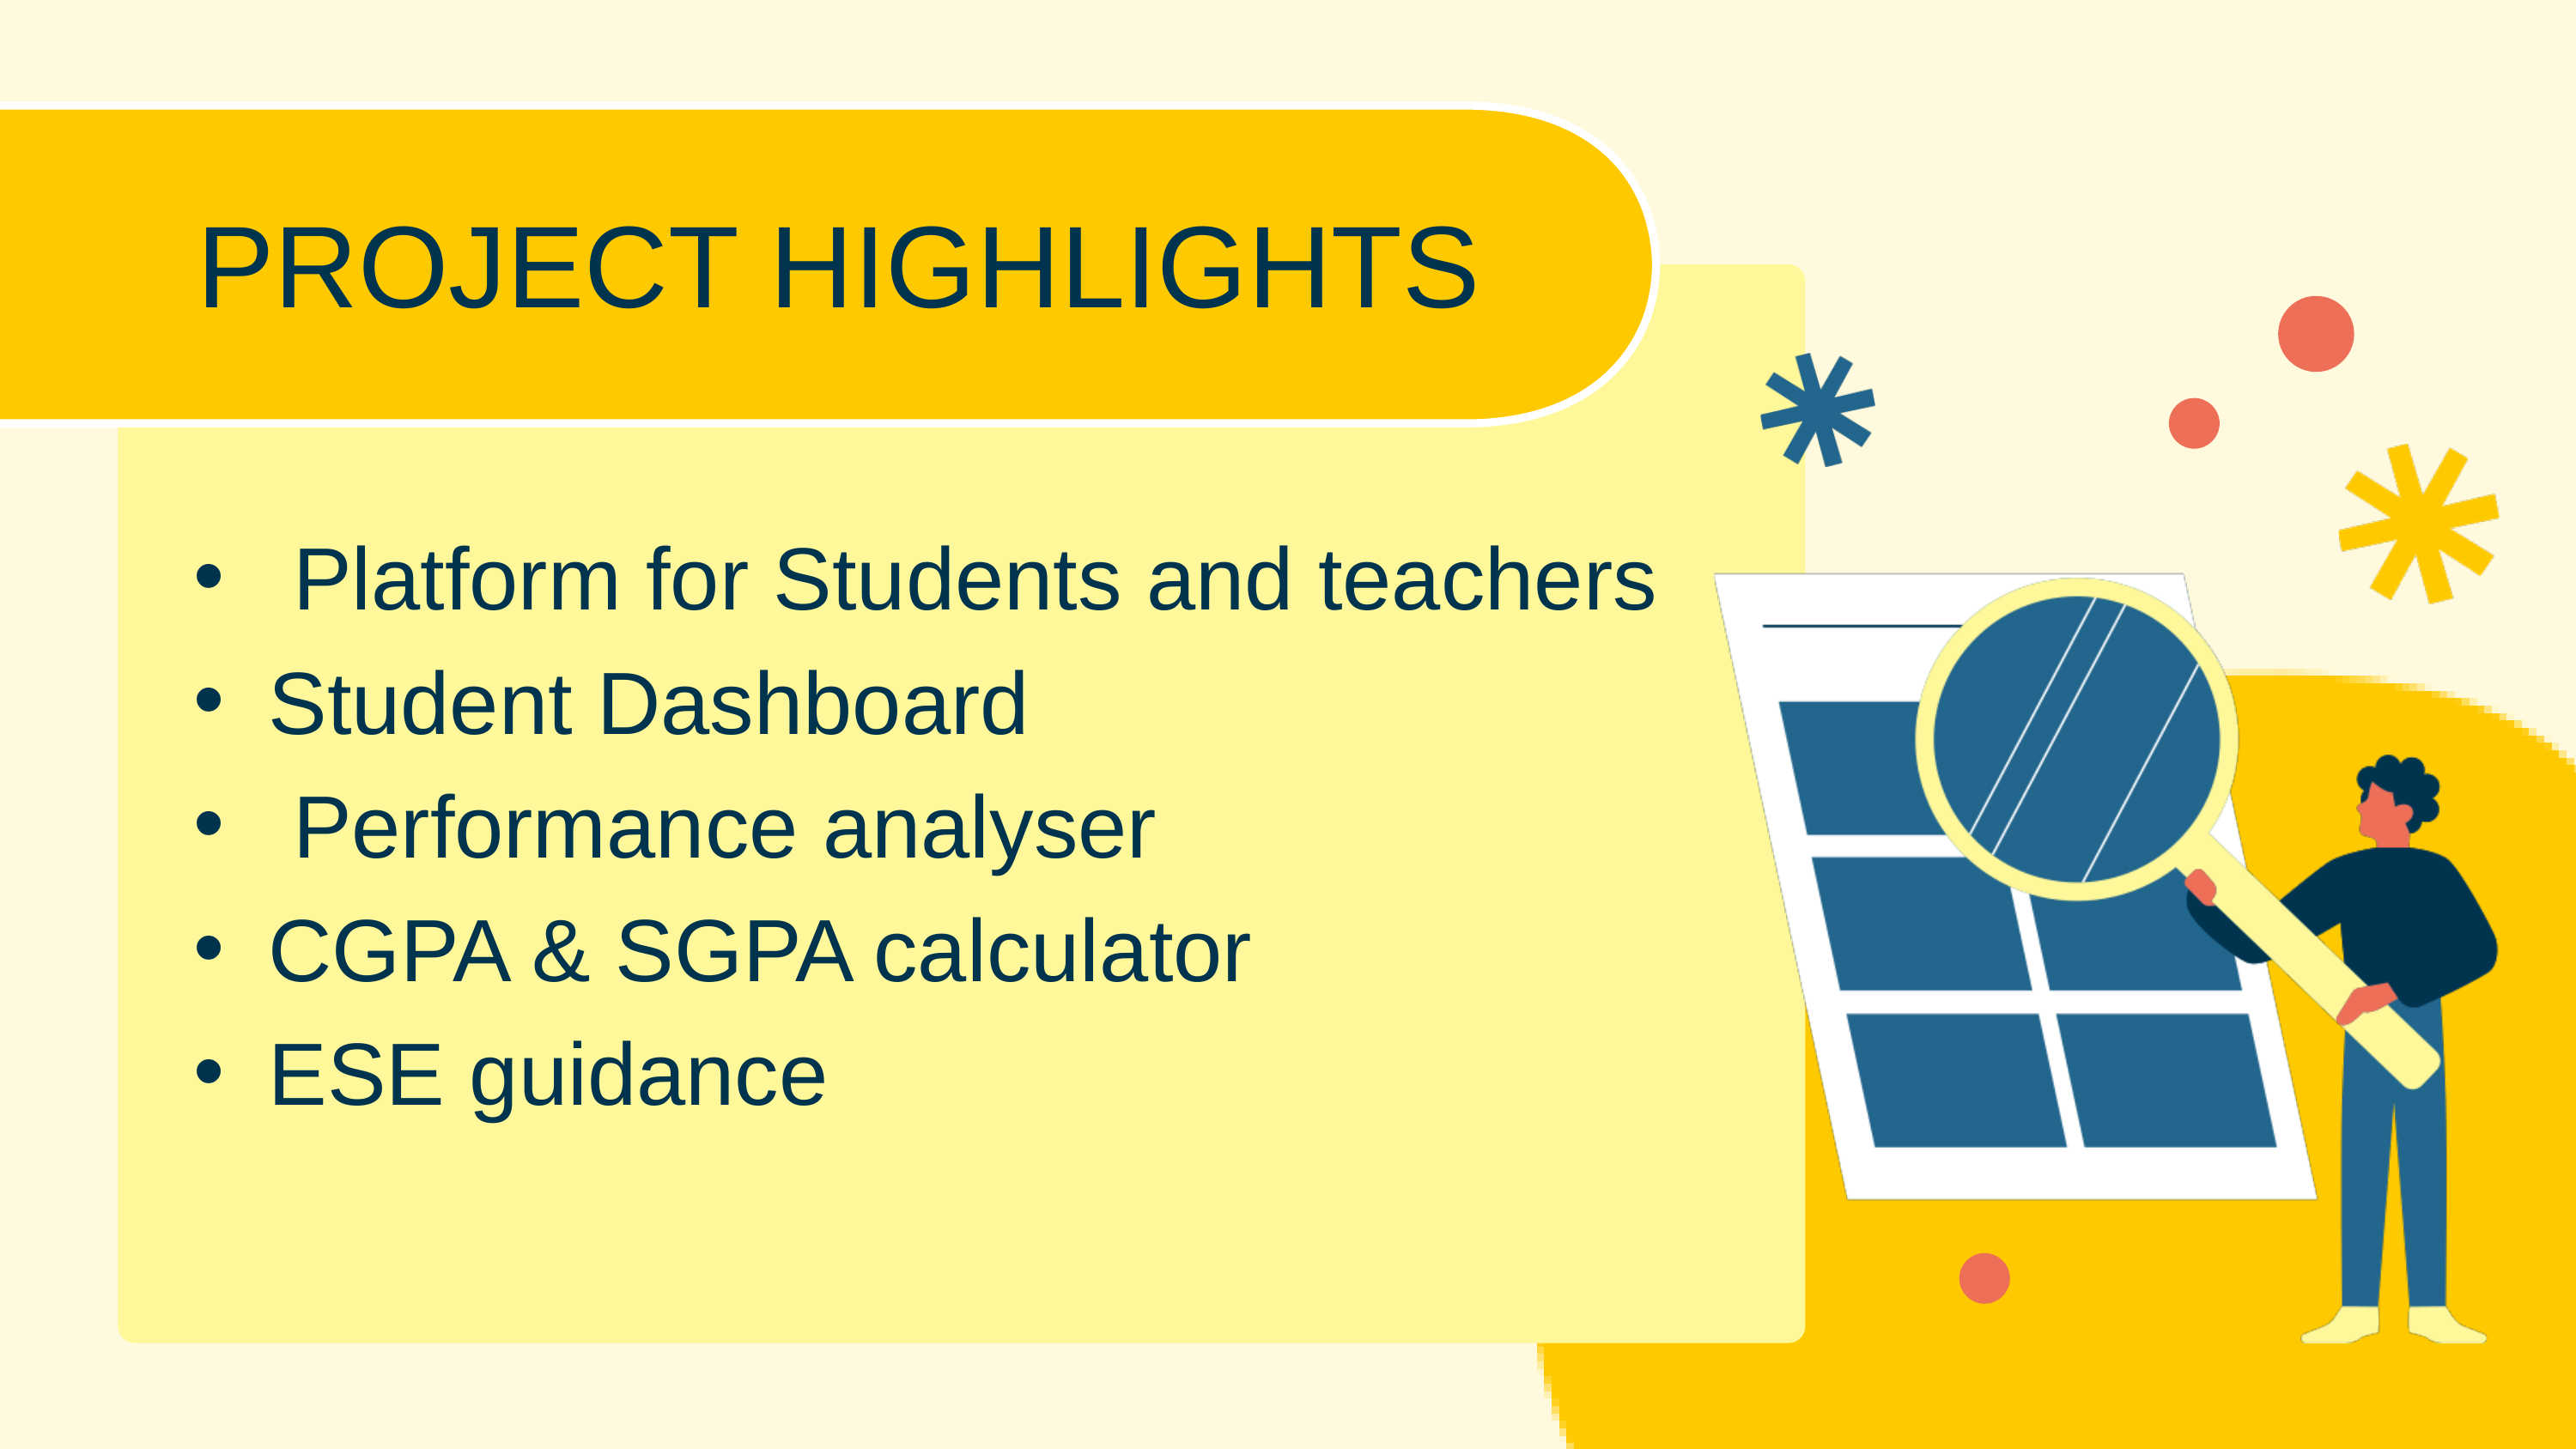

PROJECT HIGHLIGHTS

 Platform for Students and teachers
Student Dashboard
 Performance analyser
CGPA & SGPA calculator
ESE guidance